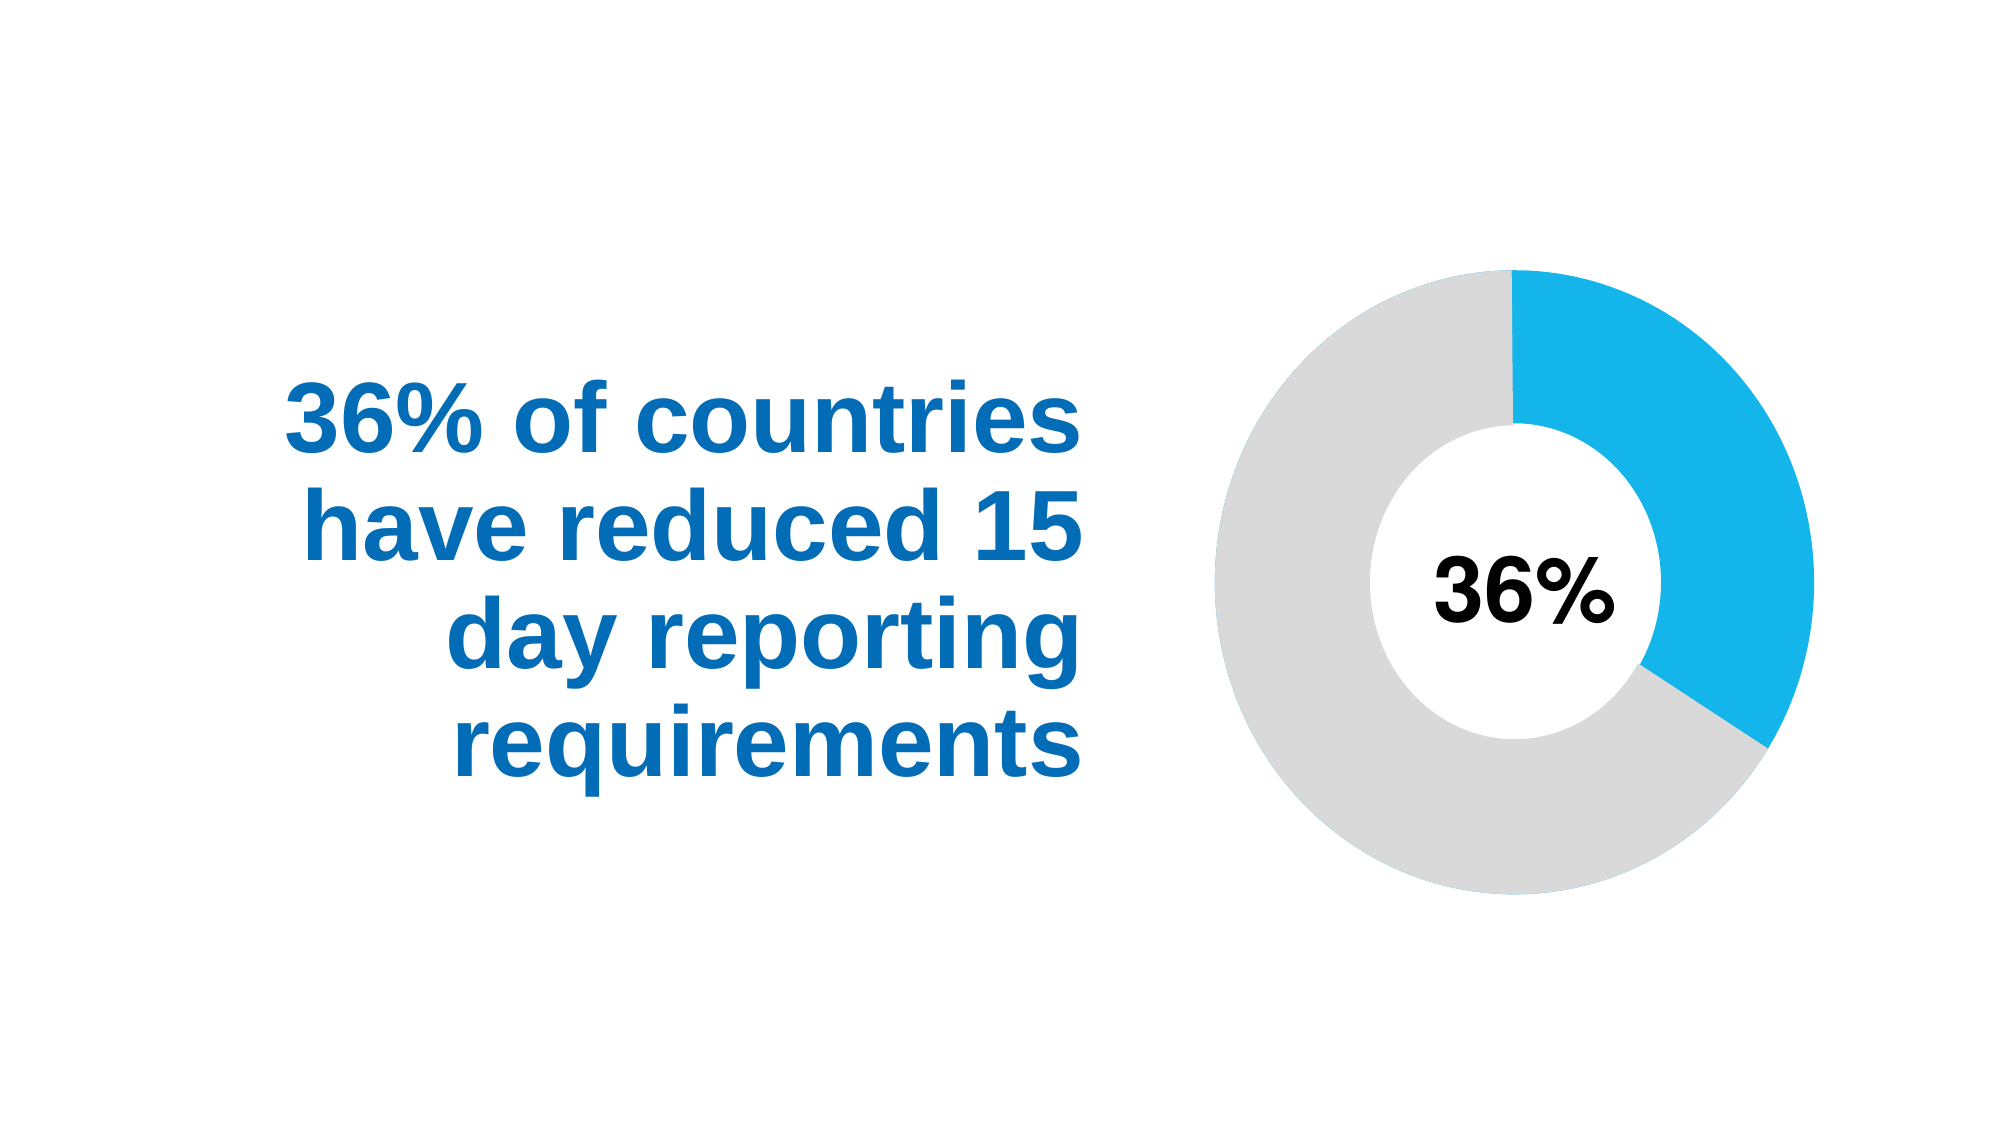

36%
36% of countries have reduced 15 day reporting requirements